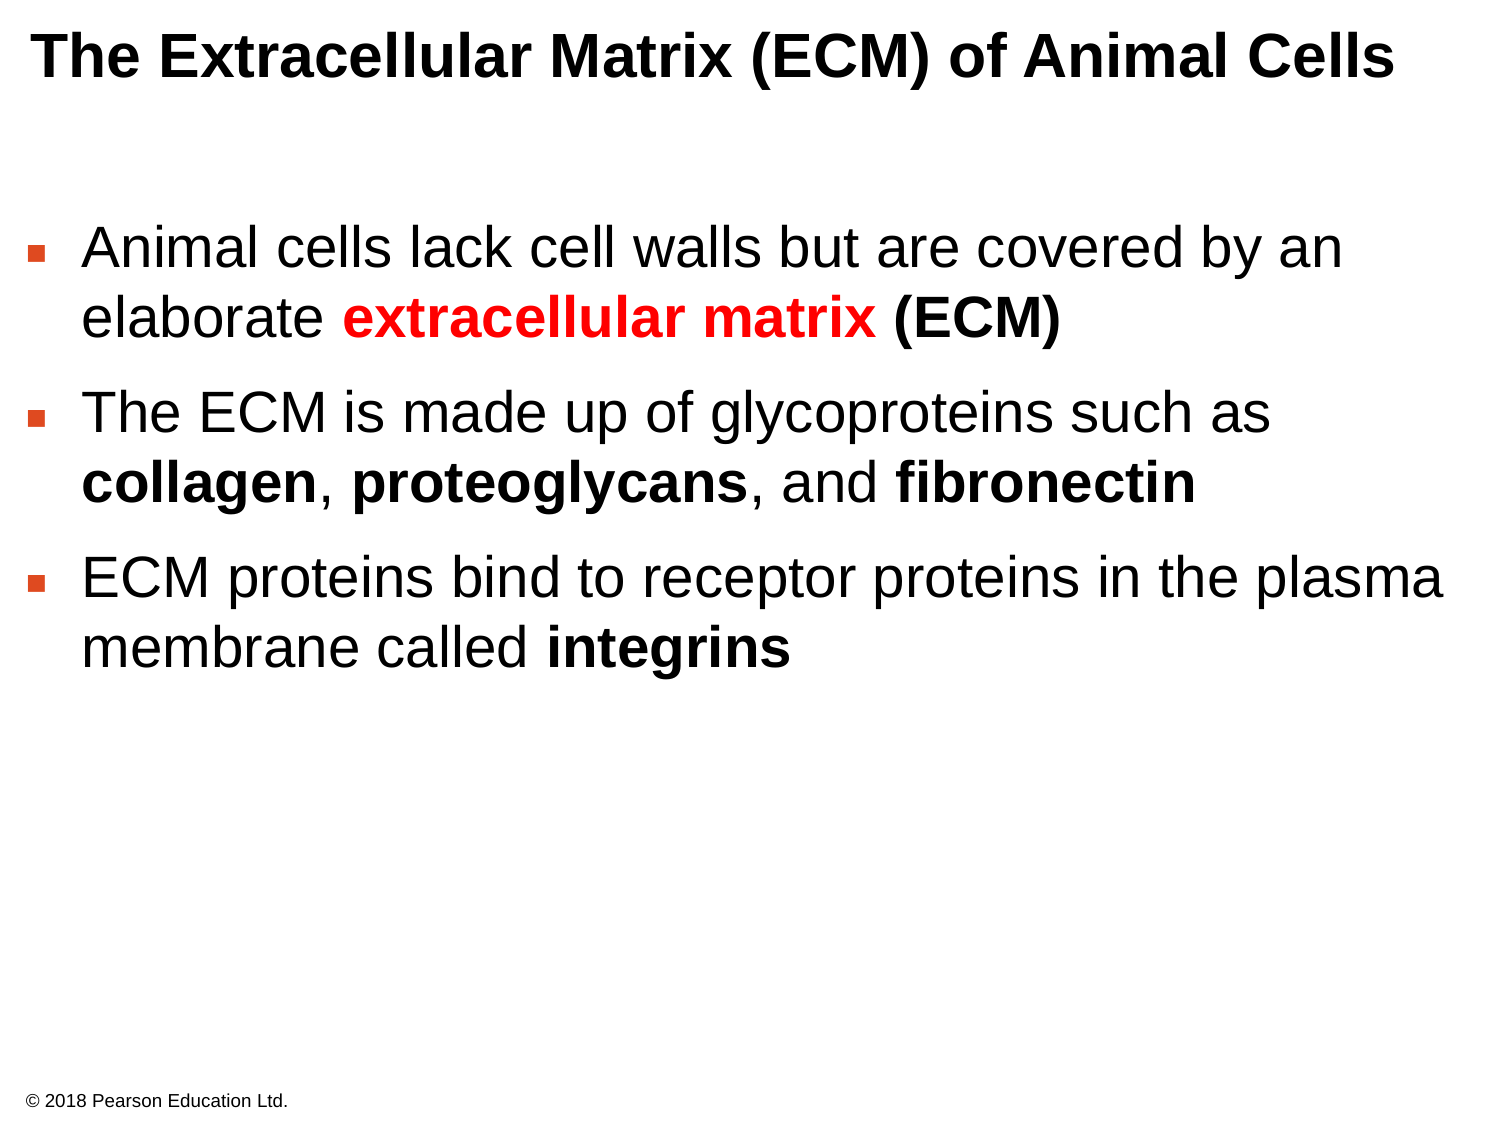

# The Extracellular Matrix (ECM) of Animal Cells
Animal cells lack cell walls but are covered by an elaborate extracellular matrix (ECM)
The ECM is made up of glycoproteins such as collagen, proteoglycans, and fibronectin
ECM proteins bind to receptor proteins in the plasma membrane called integrins
© 2018 Pearson Education Ltd.